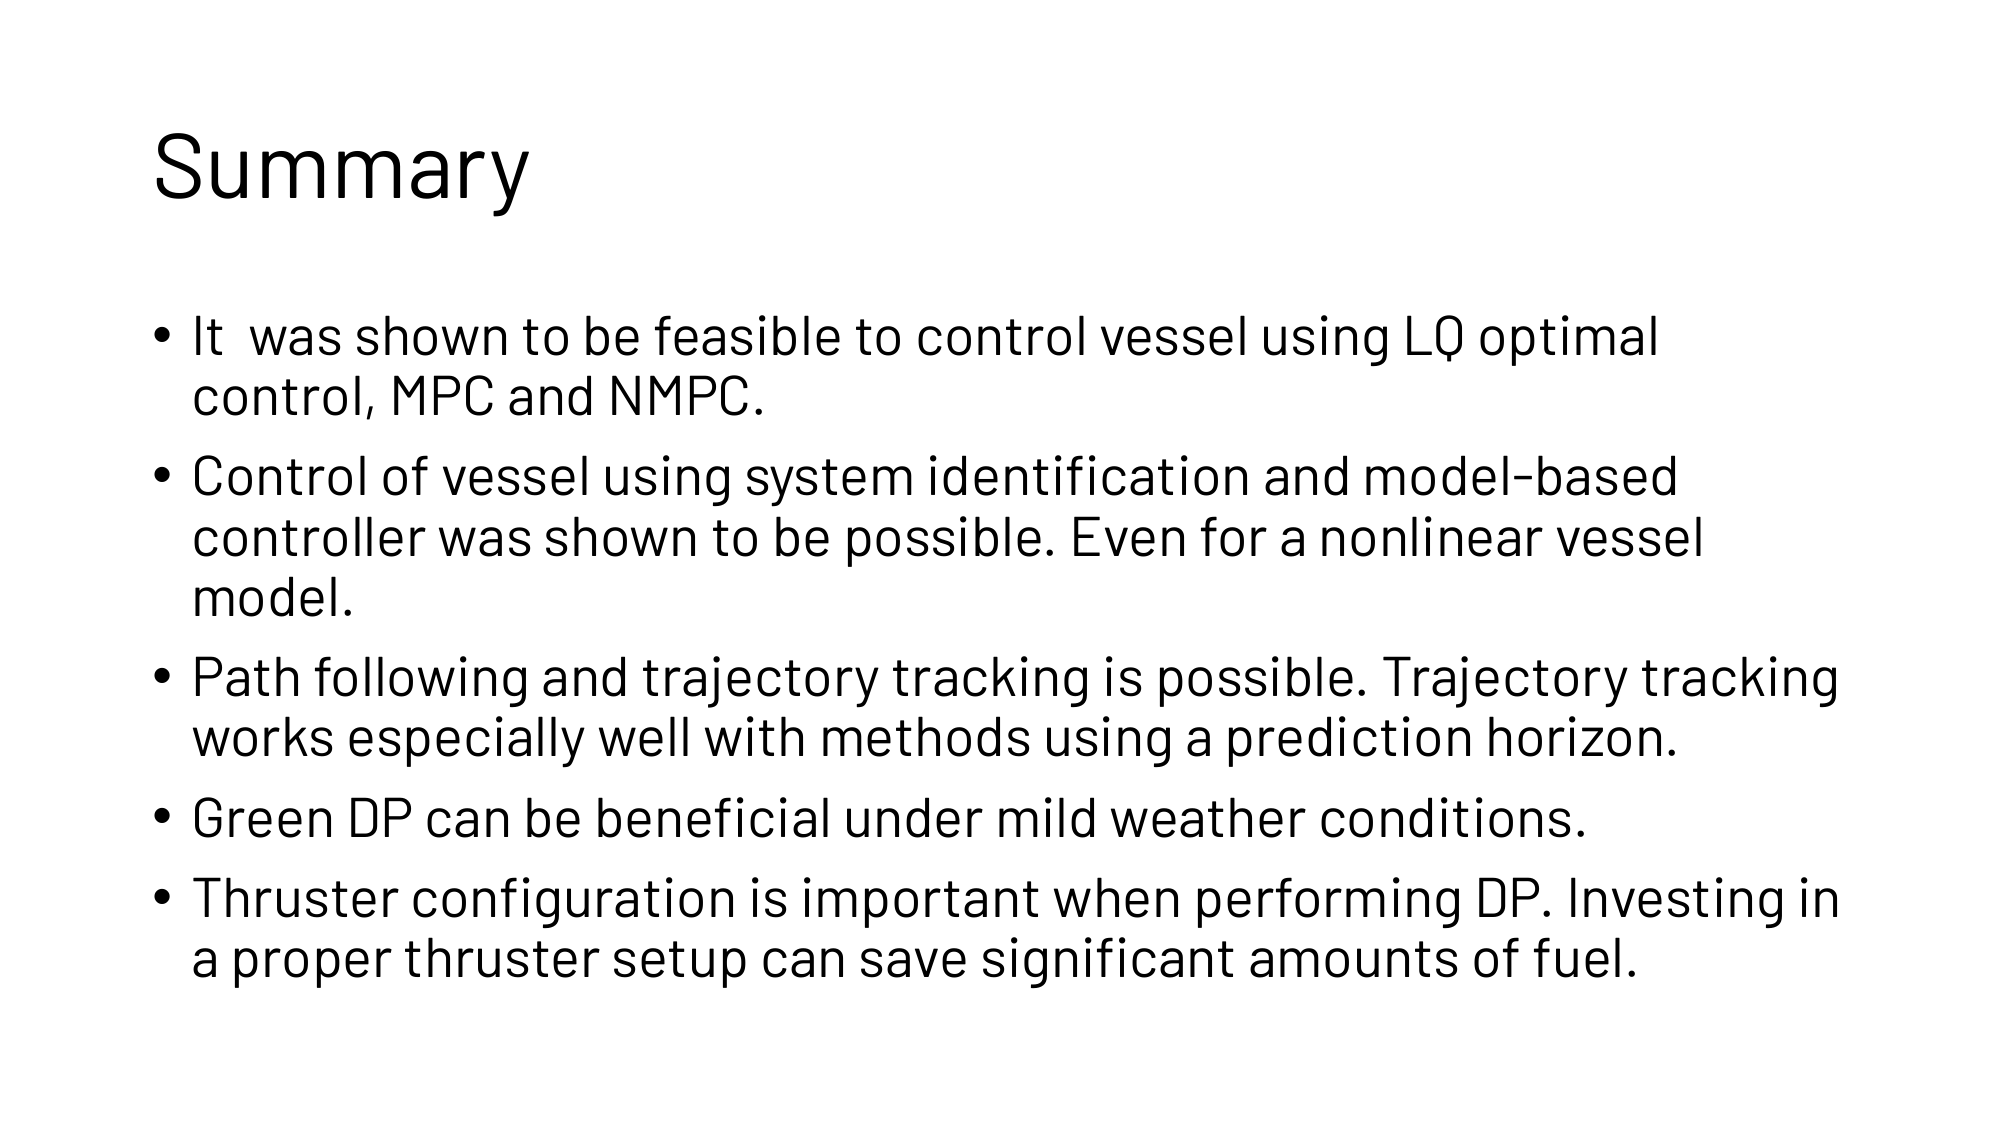

# Summary
It  was shown to be feasible to control vessel using LQ optimal control, MPC and NMPC.
Control of vessel using system identification and model-based controller was shown to be possible. Even for a nonlinear vessel model.
Path following and trajectory tracking is possible. Trajectory tracking works especially well with methods using a prediction horizon.
Green DP can be beneficial under mild weather conditions.
Thruster configuration is important when performing DP. Investing in a proper thruster setup can save significant amounts of fuel.